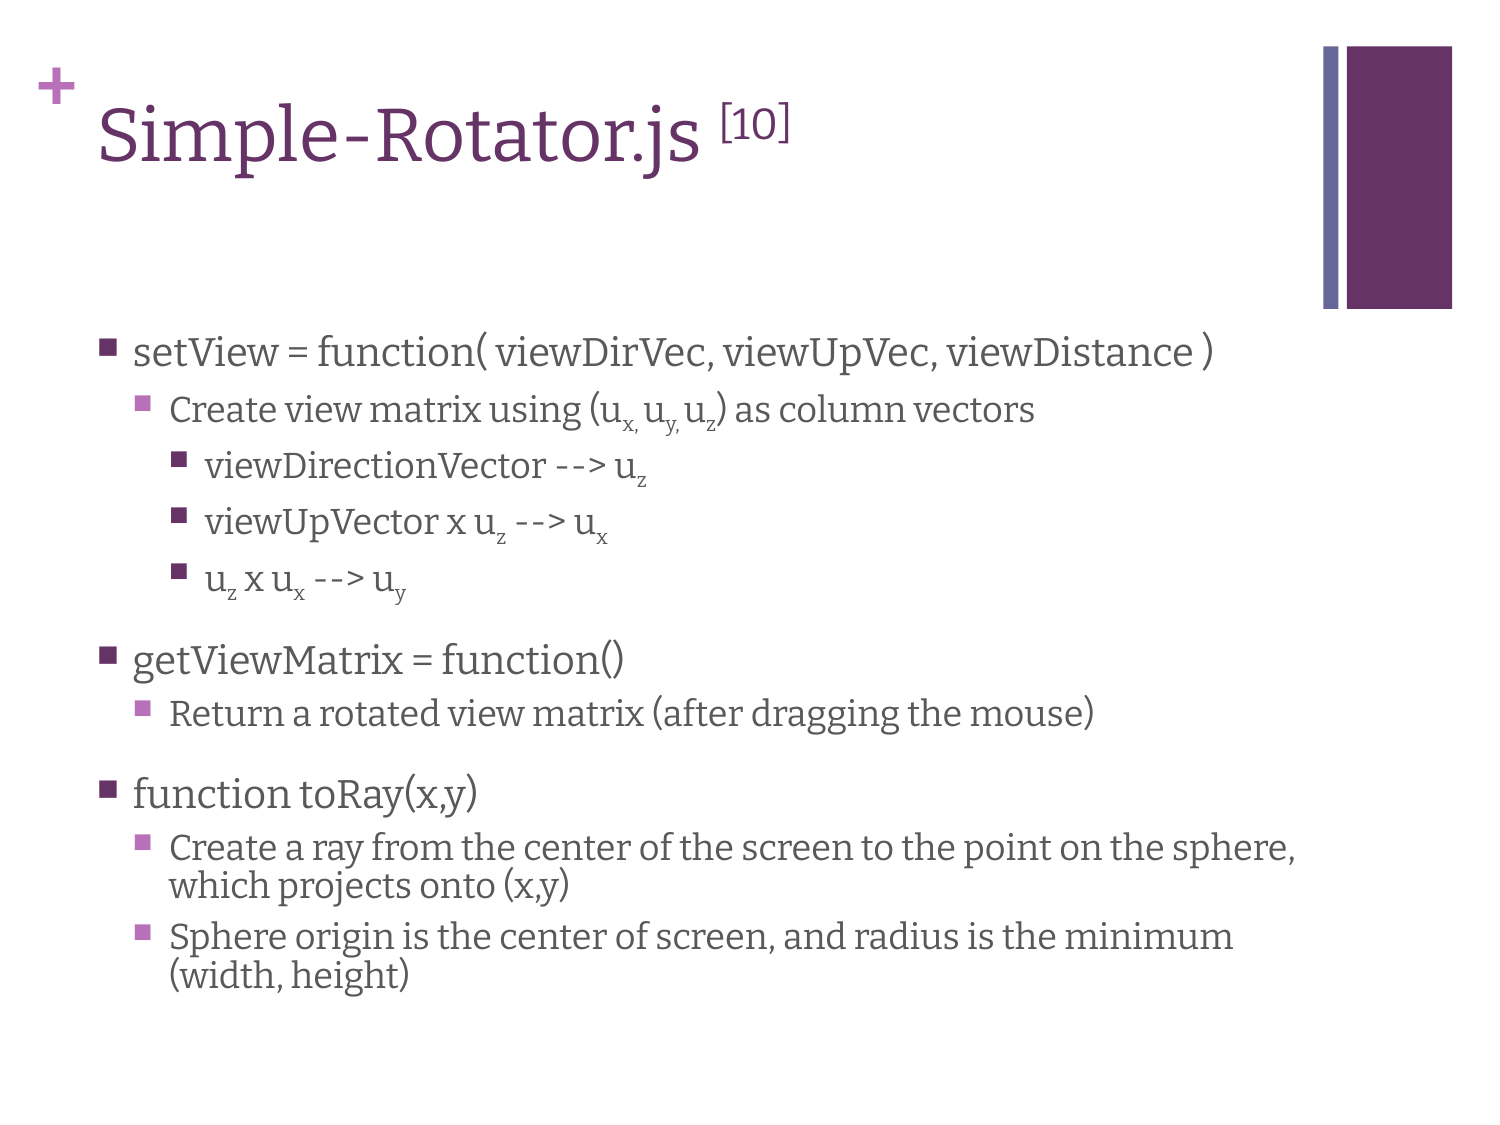

# Simple-Rotator.js [10]
setView = function( viewDirVec, viewUpVec, viewDistance )
Create view matrix using (ux, uy, uz) as column vectors
viewDirectionVector --> uz
viewUpVector x uz --> ux
uz x ux --> uy
getViewMatrix = function()
Return a rotated view matrix (after dragging the mouse)
function toRay(x,y)
Create a ray from the center of the screen to the point on the sphere, which projects onto (x,y)
Sphere origin is the center of screen, and radius is the minimum (width, height)